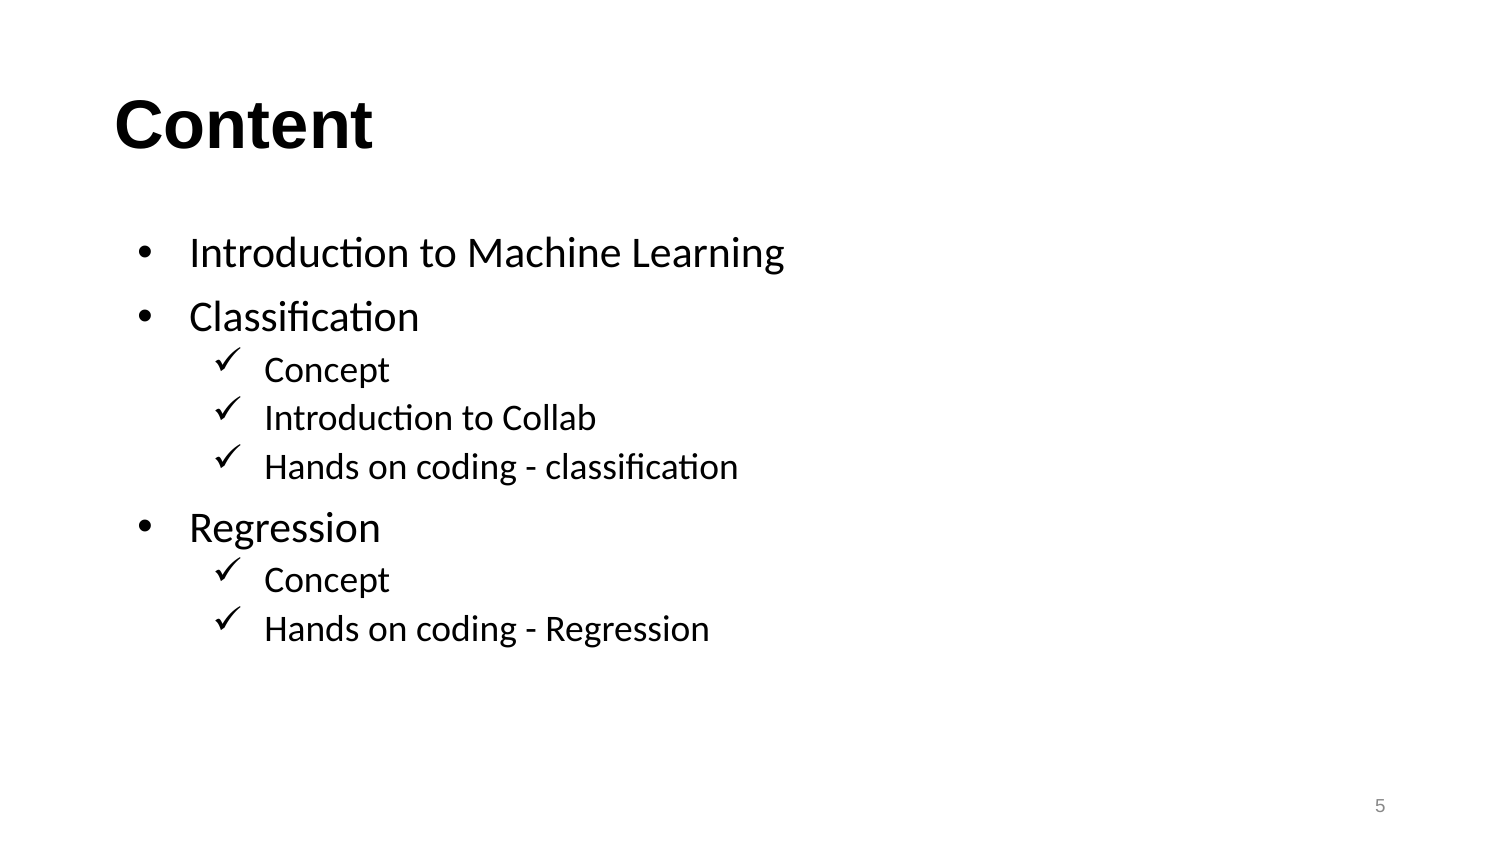

# Content
Introduction to Machine Learning
Classification
Concept
Introduction to Collab
Hands on coding - classification
Regression
Concept
Hands on coding - Regression
5